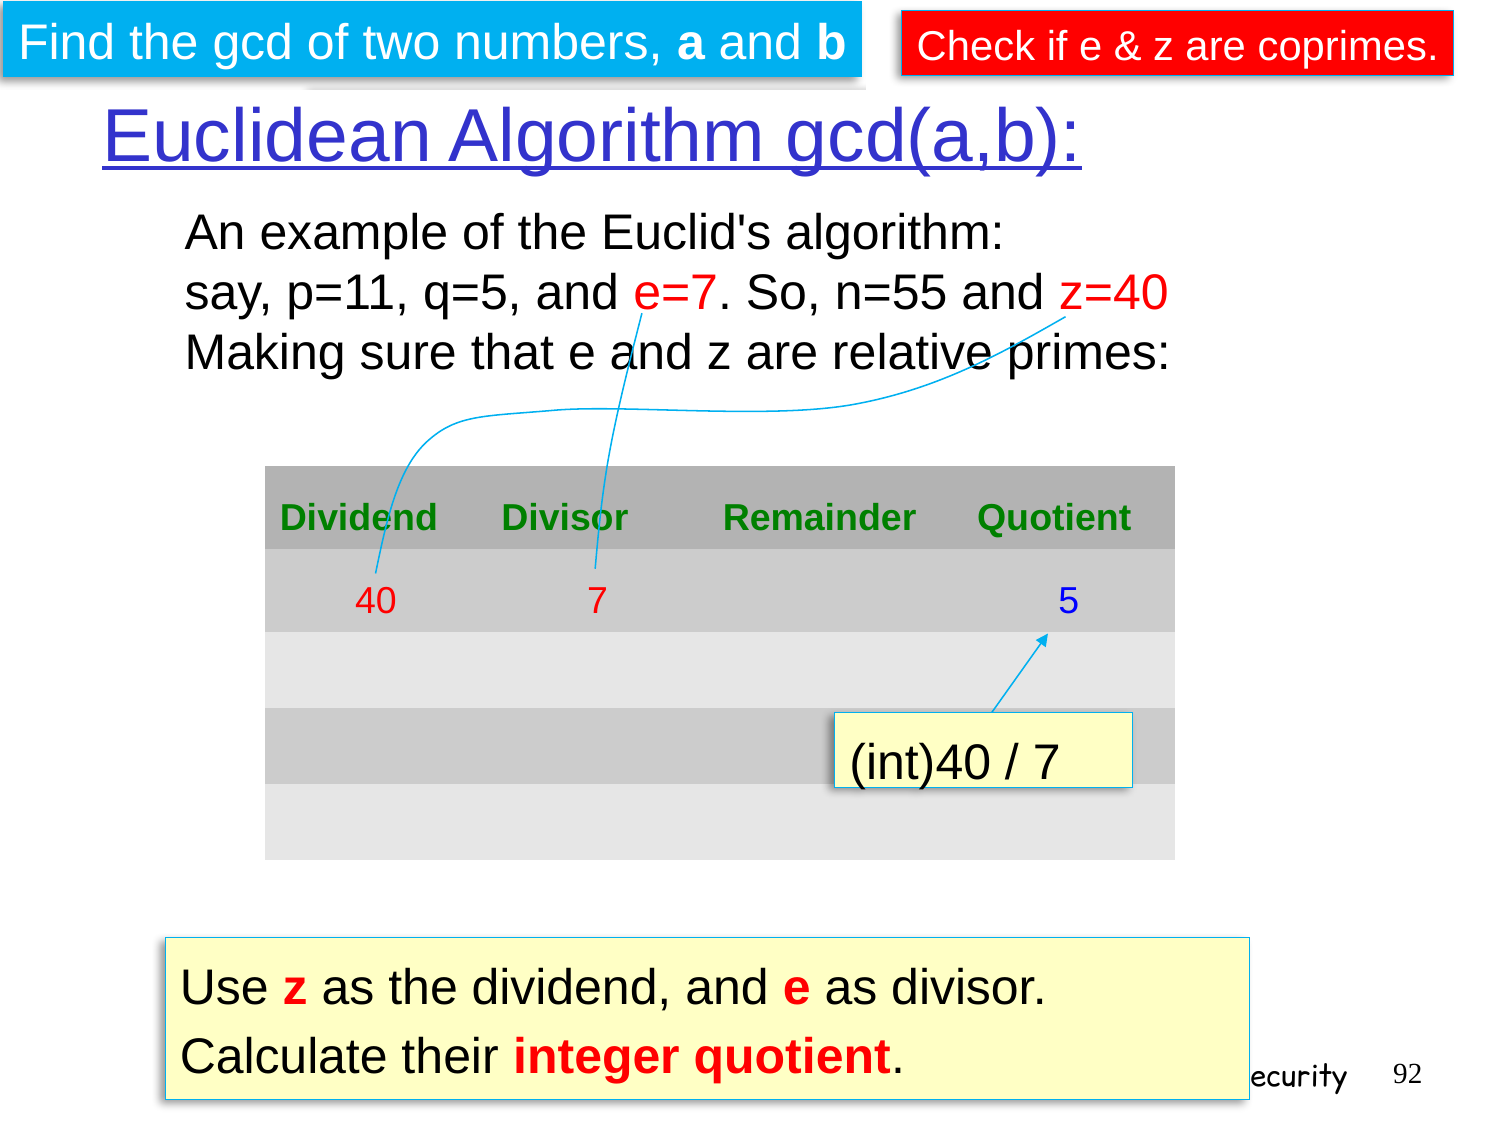

Find the gcd of two numbers, a and b
Check if e & z are coprimes.
# Euclidean Algorithm gcd(a,b):
An example of the Euclid's algorithm:
say, p=11, q=5, and e=7. So, n=55 and z=40
Making sure that e and z are relative primes:

| Dividend | Divisor | Remainder | Quotient |
| --- | --- | --- | --- |
| 40 | 7 |  | 5 |
|  |  |  |  |
|  |  |  |  |
|  |  |  |  |

(int)40 / 7
Use z as the dividend, and e as divisor.
Calculate their integer quotient.